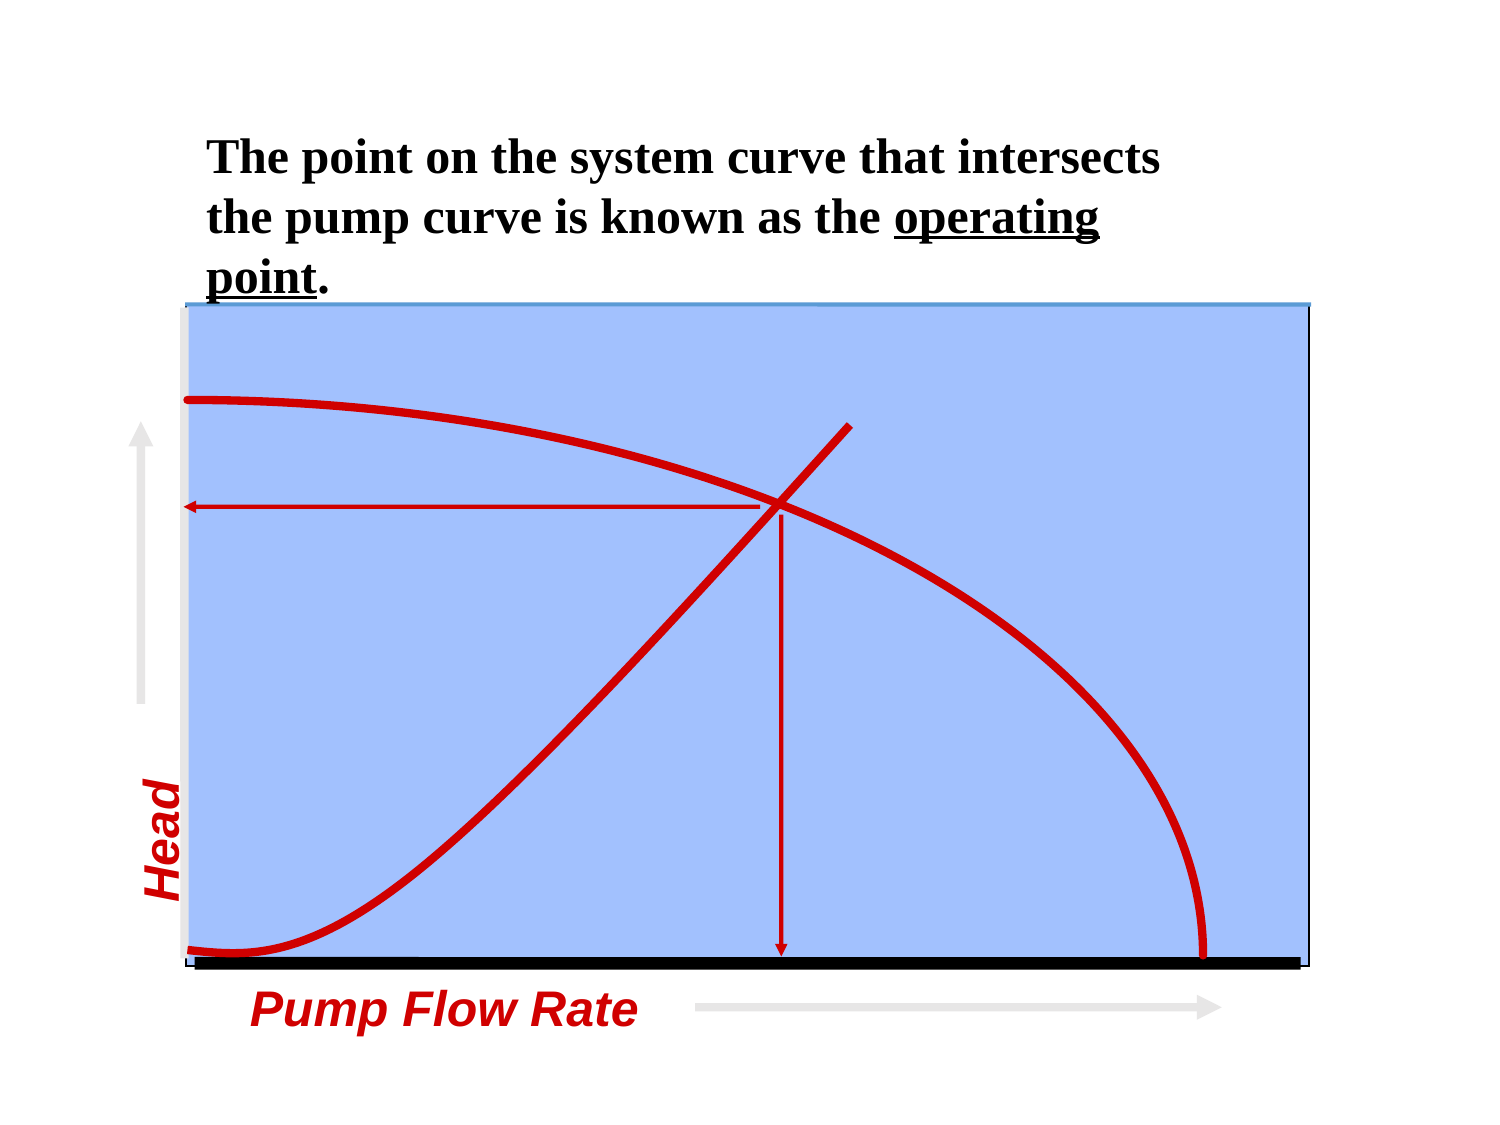

The point on the system curve that intersects the pump curve is known as the operating point.

Head

Pump Flow Rate